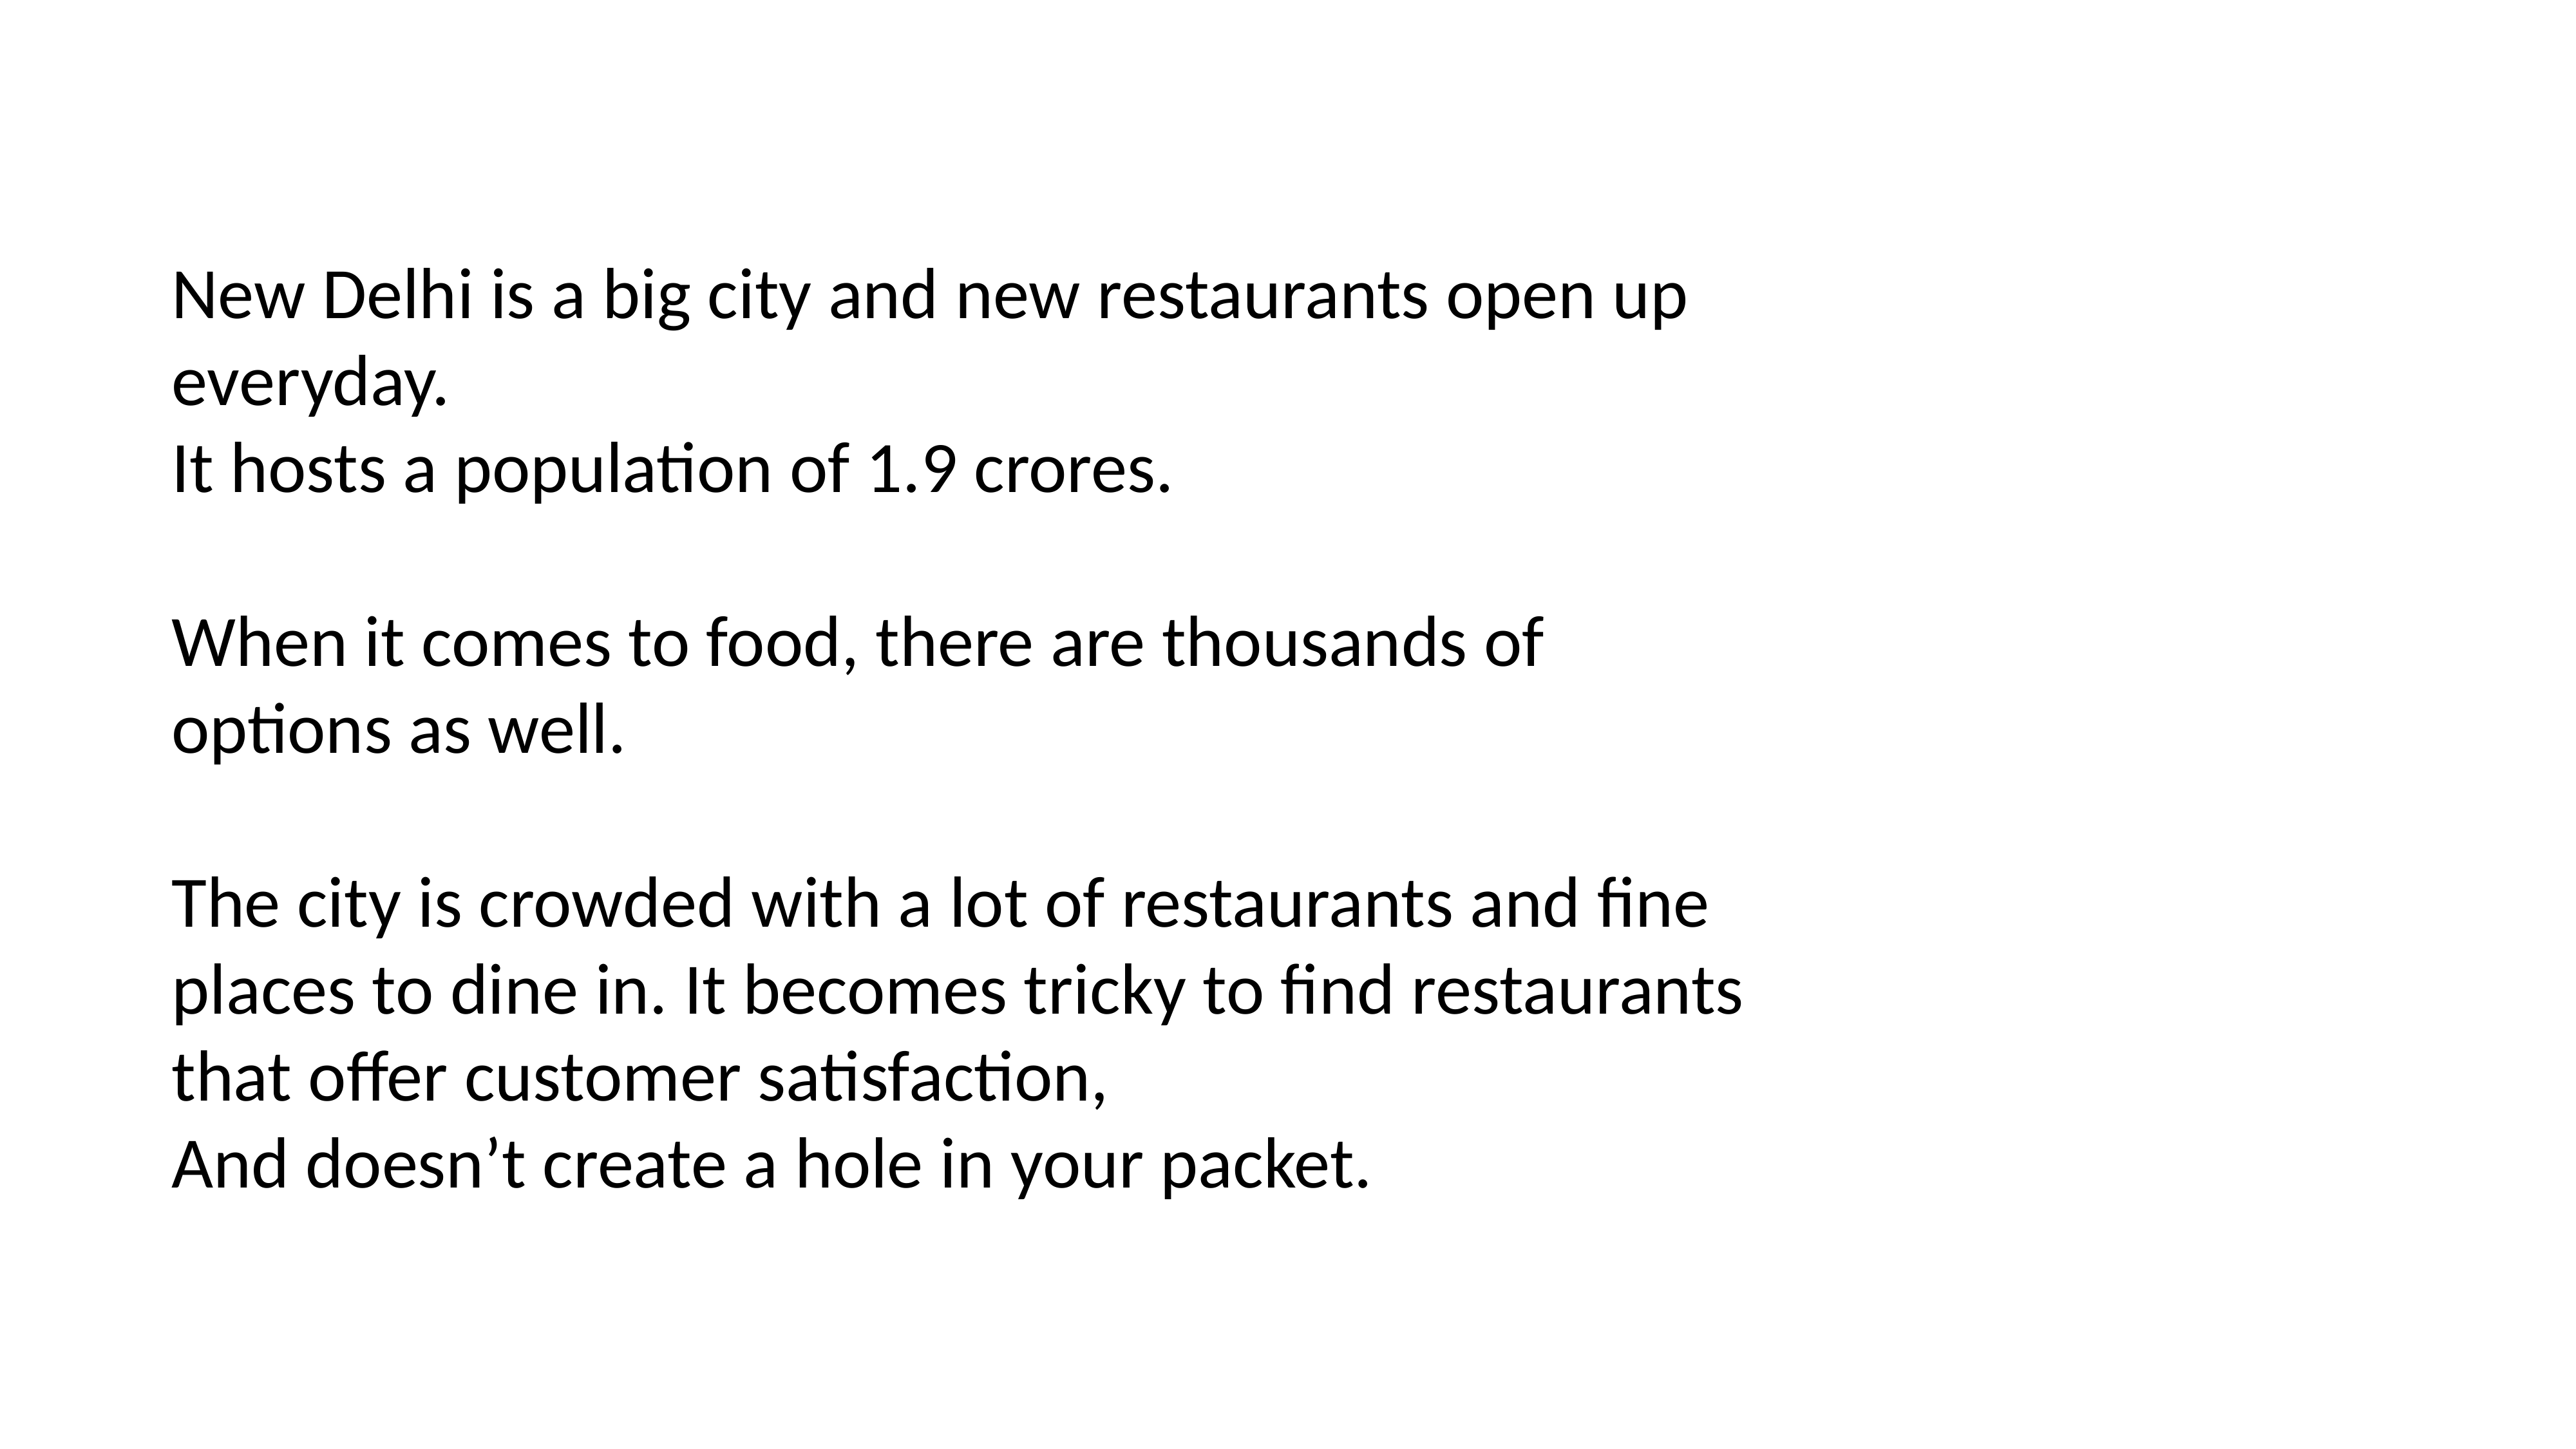

New Delhi is a big city and new restaurants open up everyday.
It hosts a population of 1.9 crores.

When it comes to food, there are thousands of options as well.

The city is crowded with a lot of restaurants and fine places to dine in. It becomes tricky to find restaurants that offer customer satisfaction,
And doesn’t create a hole in your packet.